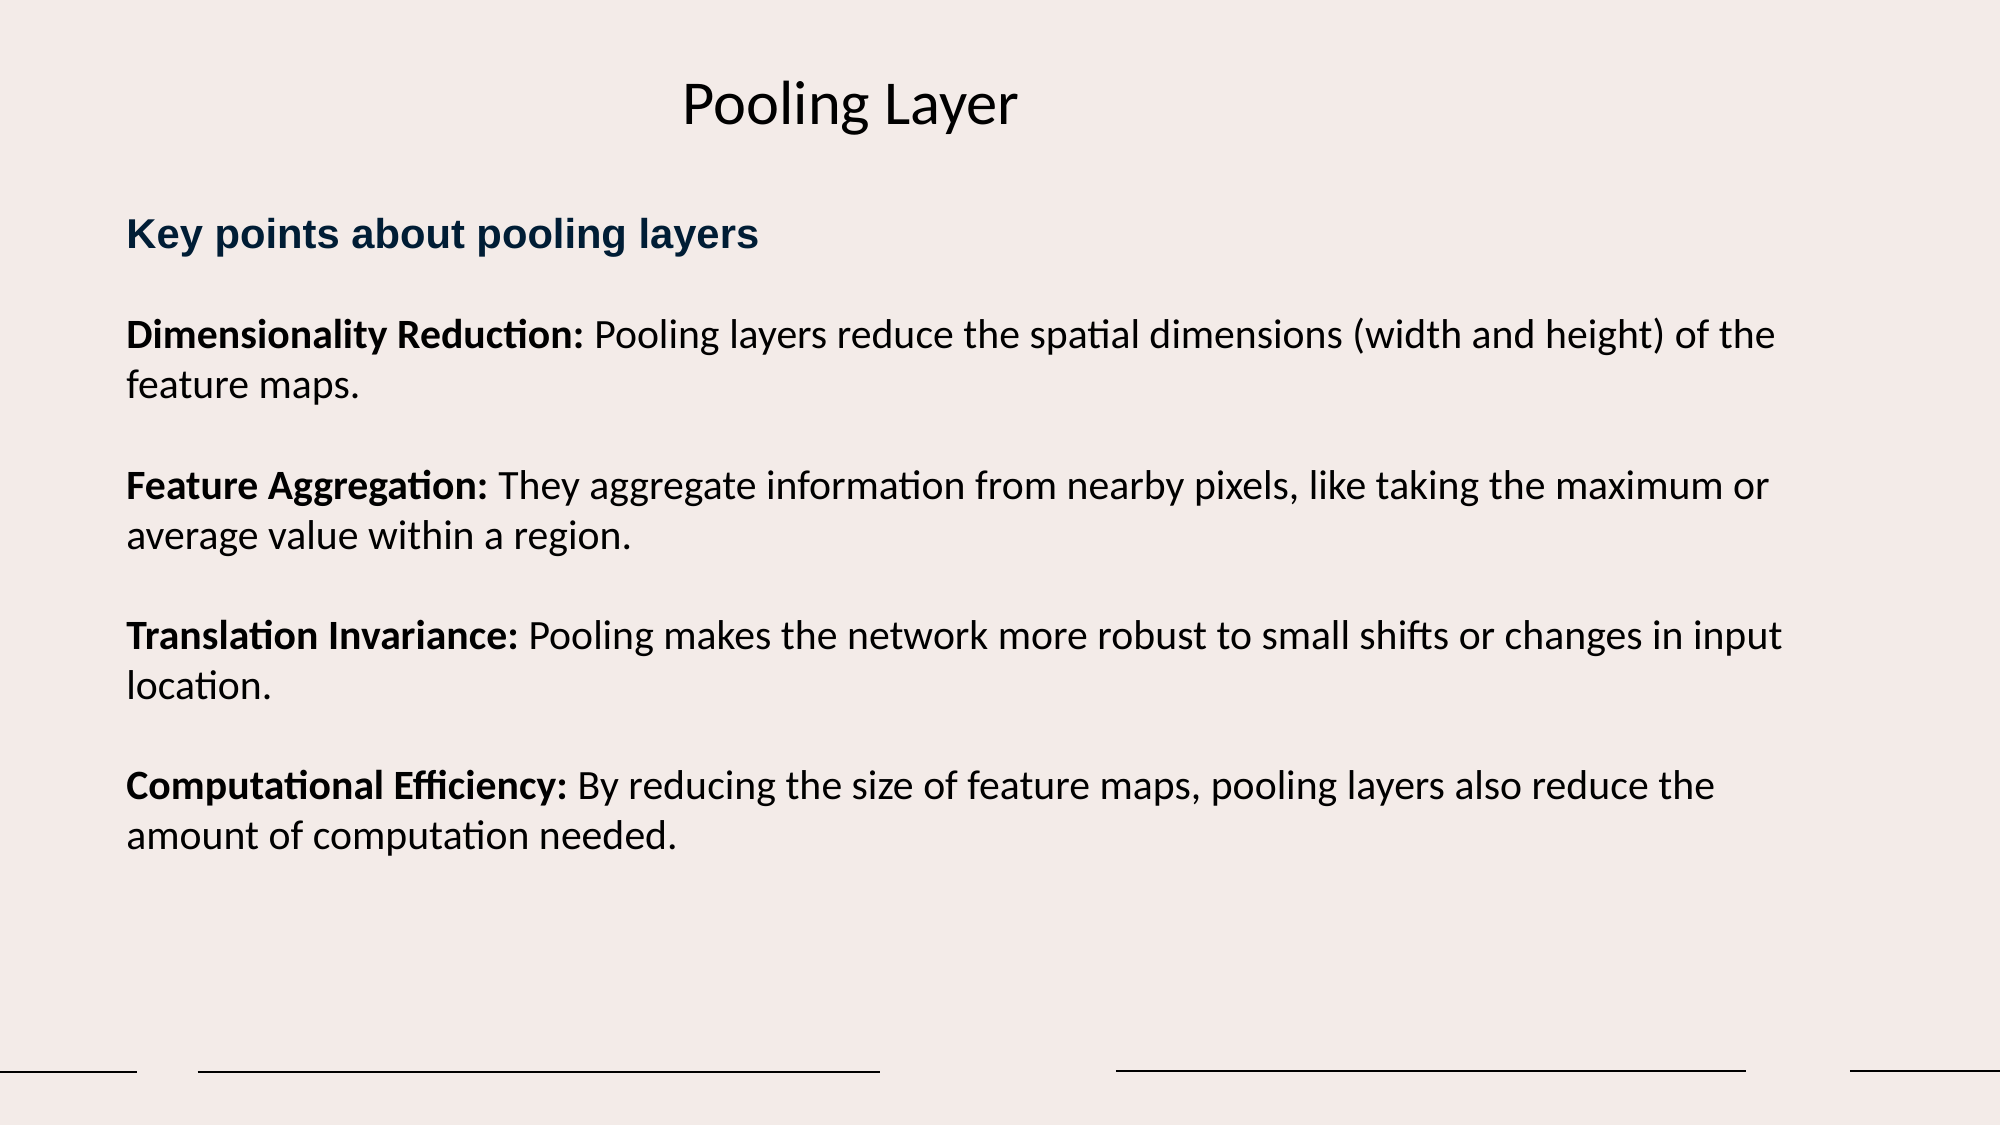

Pooling Layer
Key points about pooling layers

Dimensionality Reduction: Pooling layers reduce the spatial dimensions (width and height) of the feature maps.

Feature Aggregation: They aggregate information from nearby pixels, like taking the maximum or average value within a region.

Translation Invariance: Pooling makes the network more robust to small shifts or changes in input location.

Computational Efficiency: By reducing the size of feature maps, pooling layers also reduce the amount of computation needed.